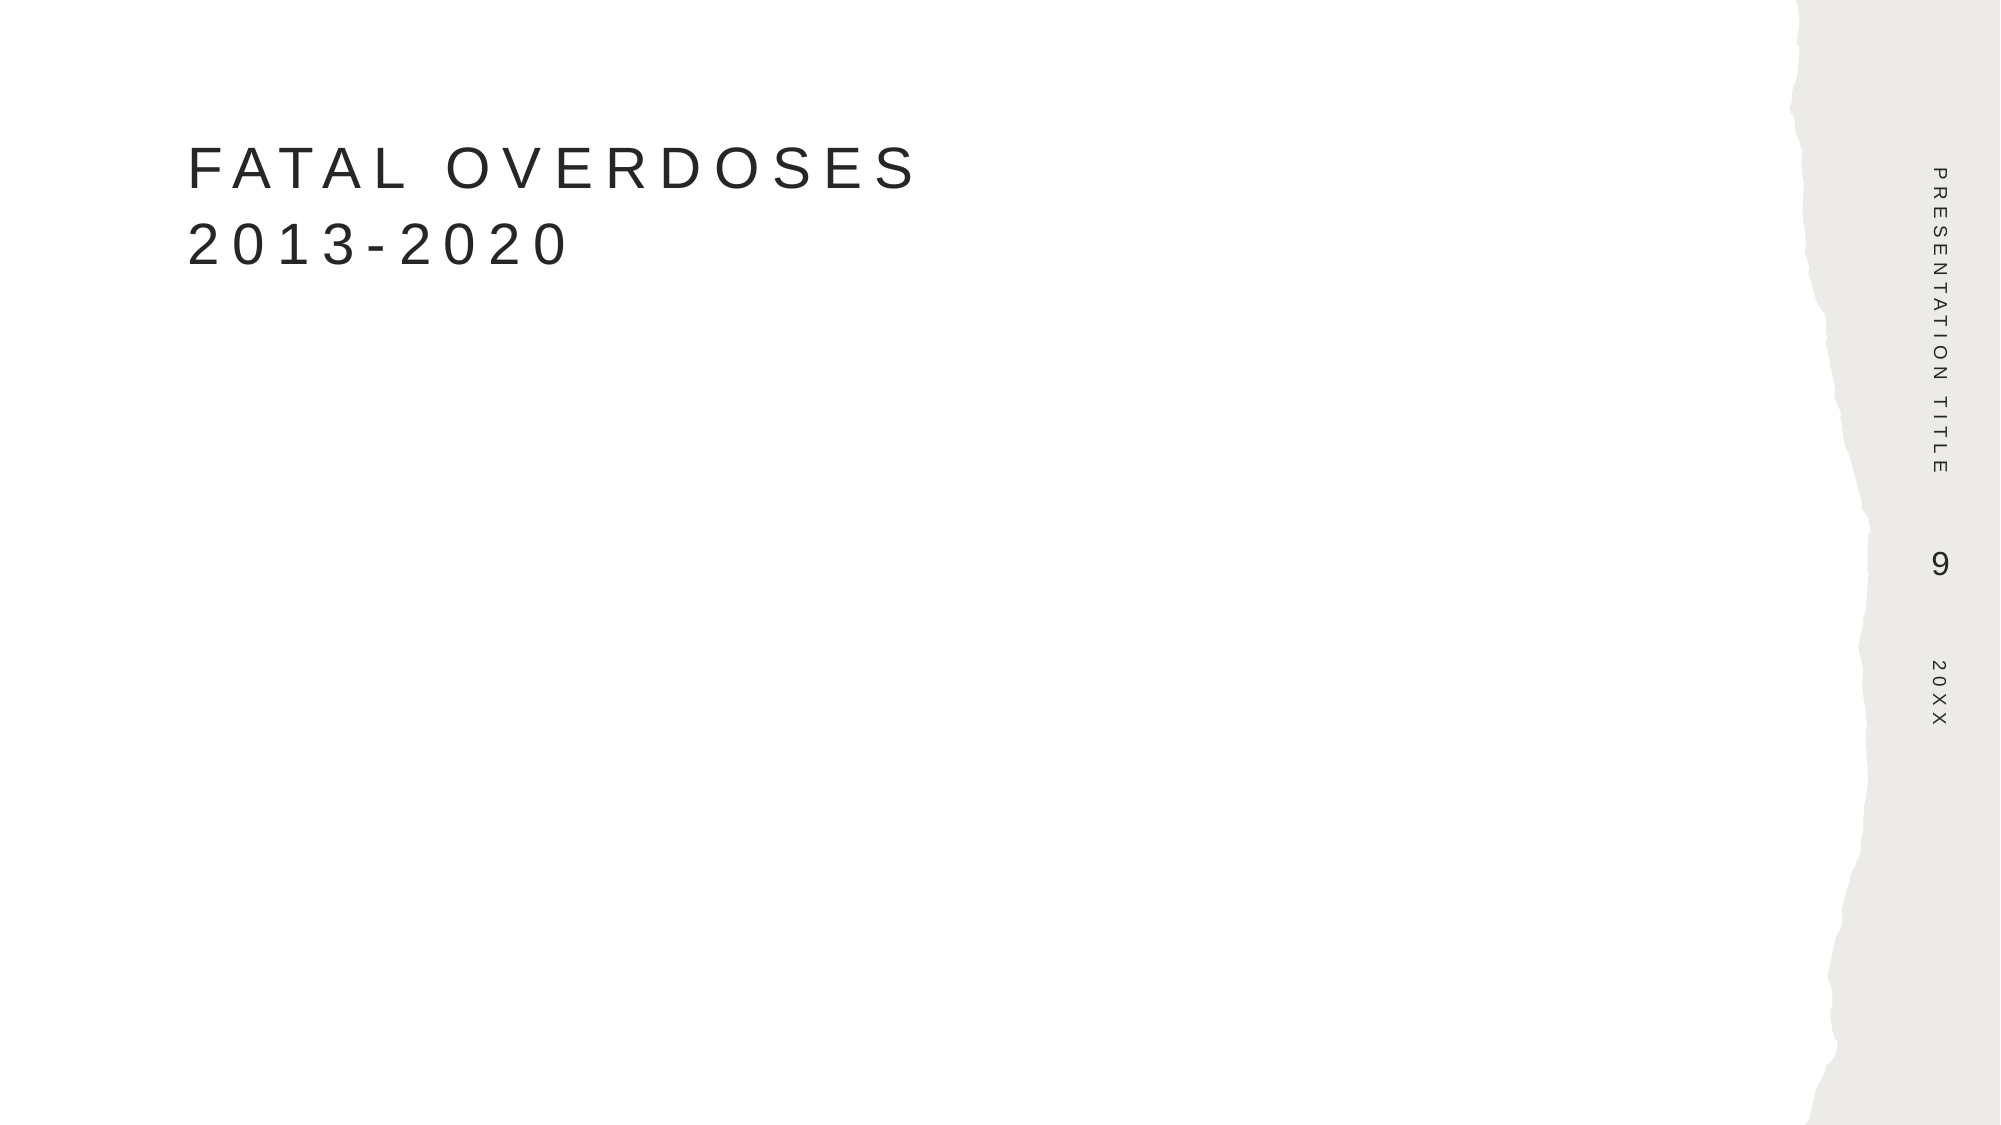

# Fatal overdoses 2013-2020
PRESENTATION TITLE

### Chart

| Category |
|---|
9
20XX